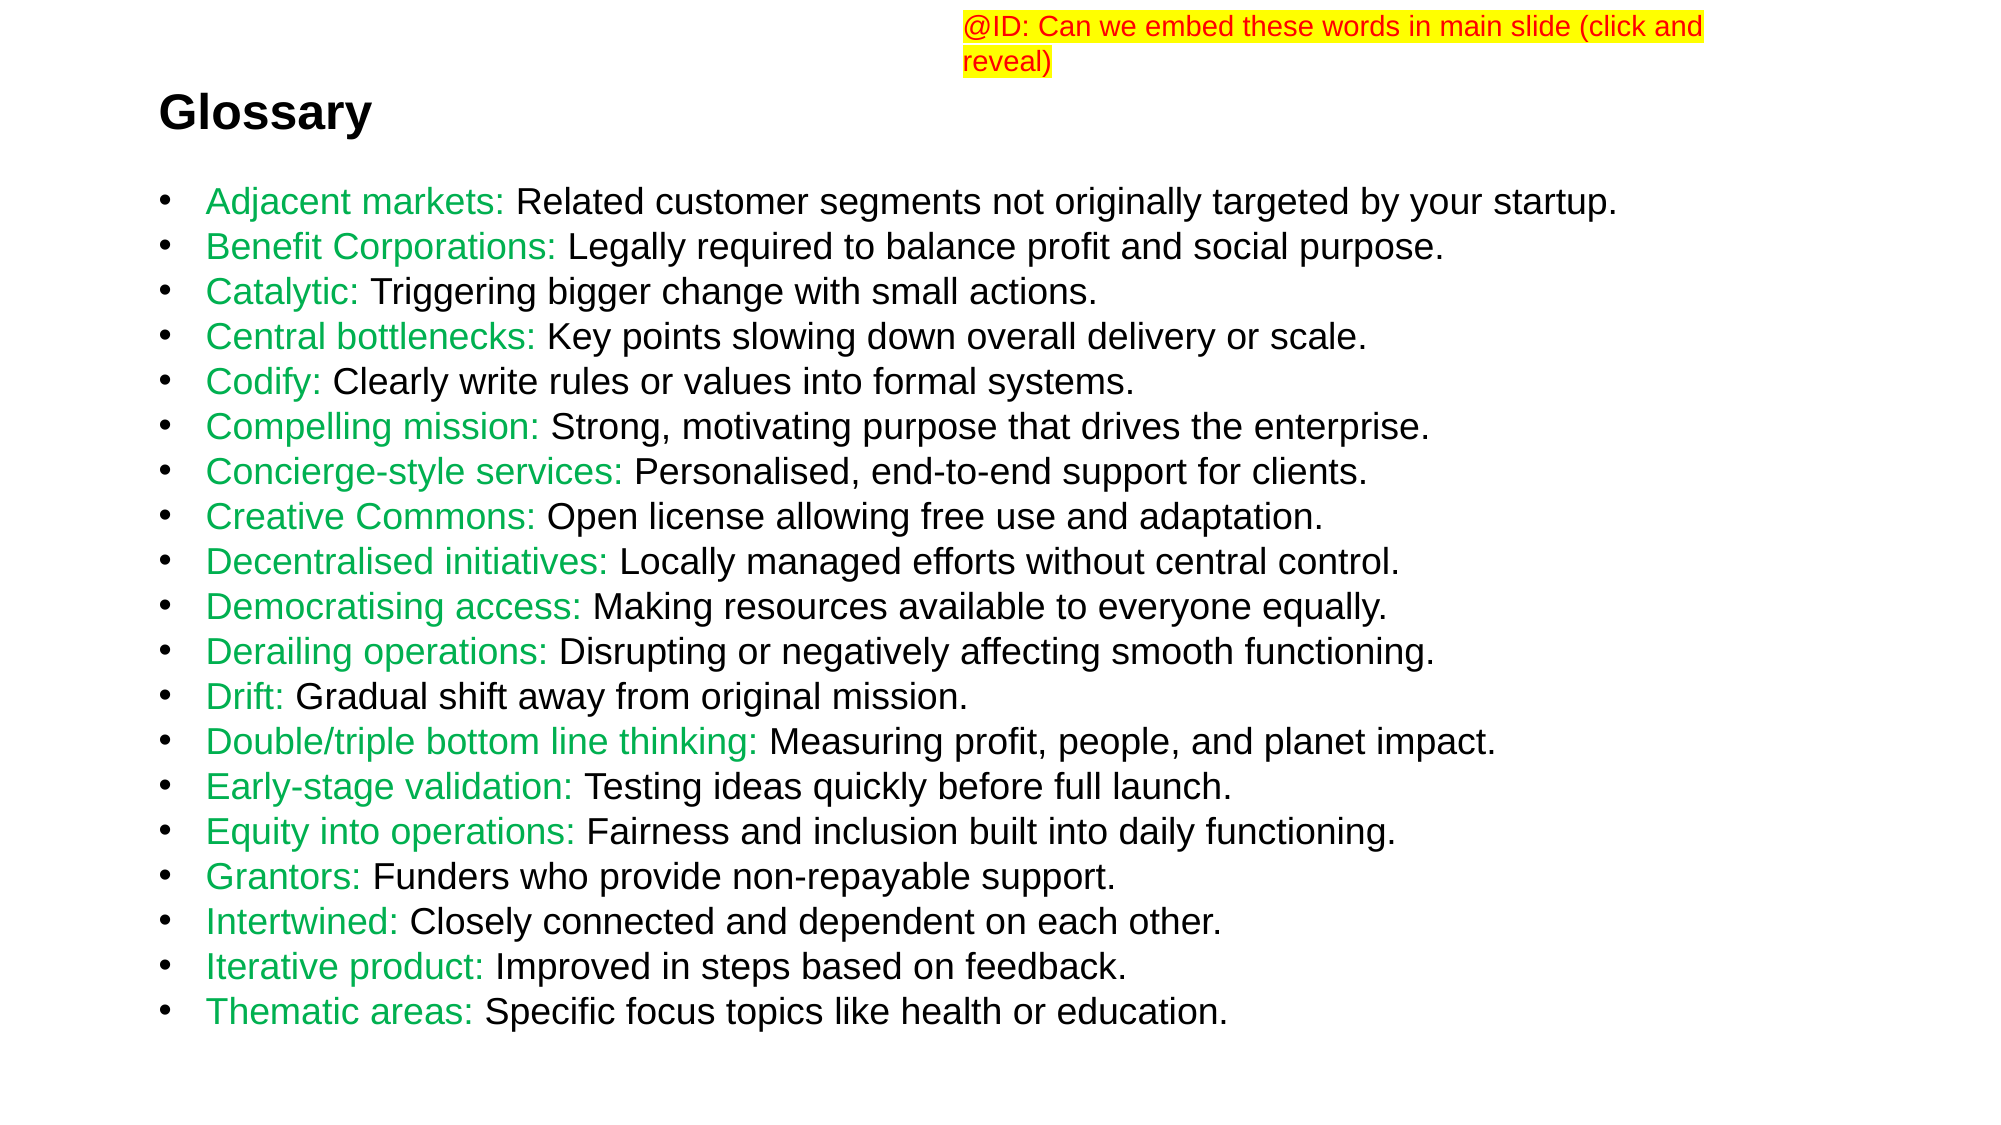

@ID: Can we embed these words in main slide (click and reveal)
Glossary
Adjacent markets: Related customer segments not originally targeted by your startup.
Benefit Corporations: Legally required to balance profit and social purpose.
Catalytic: Triggering bigger change with small actions.
Central bottlenecks: Key points slowing down overall delivery or scale.
Codify: Clearly write rules or values into formal systems.
Compelling mission: Strong, motivating purpose that drives the enterprise.
Concierge-style services: Personalised, end-to-end support for clients.
Creative Commons: Open license allowing free use and adaptation.
Decentralised initiatives: Locally managed efforts without central control.
Democratising access: Making resources available to everyone equally.
Derailing operations: Disrupting or negatively affecting smooth functioning.
Drift: Gradual shift away from original mission.
Double/triple bottom line thinking: Measuring profit, people, and planet impact.
Early-stage validation: Testing ideas quickly before full launch.
Equity into operations: Fairness and inclusion built into daily functioning.
Grantors: Funders who provide non-repayable support.
Intertwined: Closely connected and dependent on each other.
Iterative product: Improved in steps based on feedback.
Thematic areas: Specific focus topics like health or education.